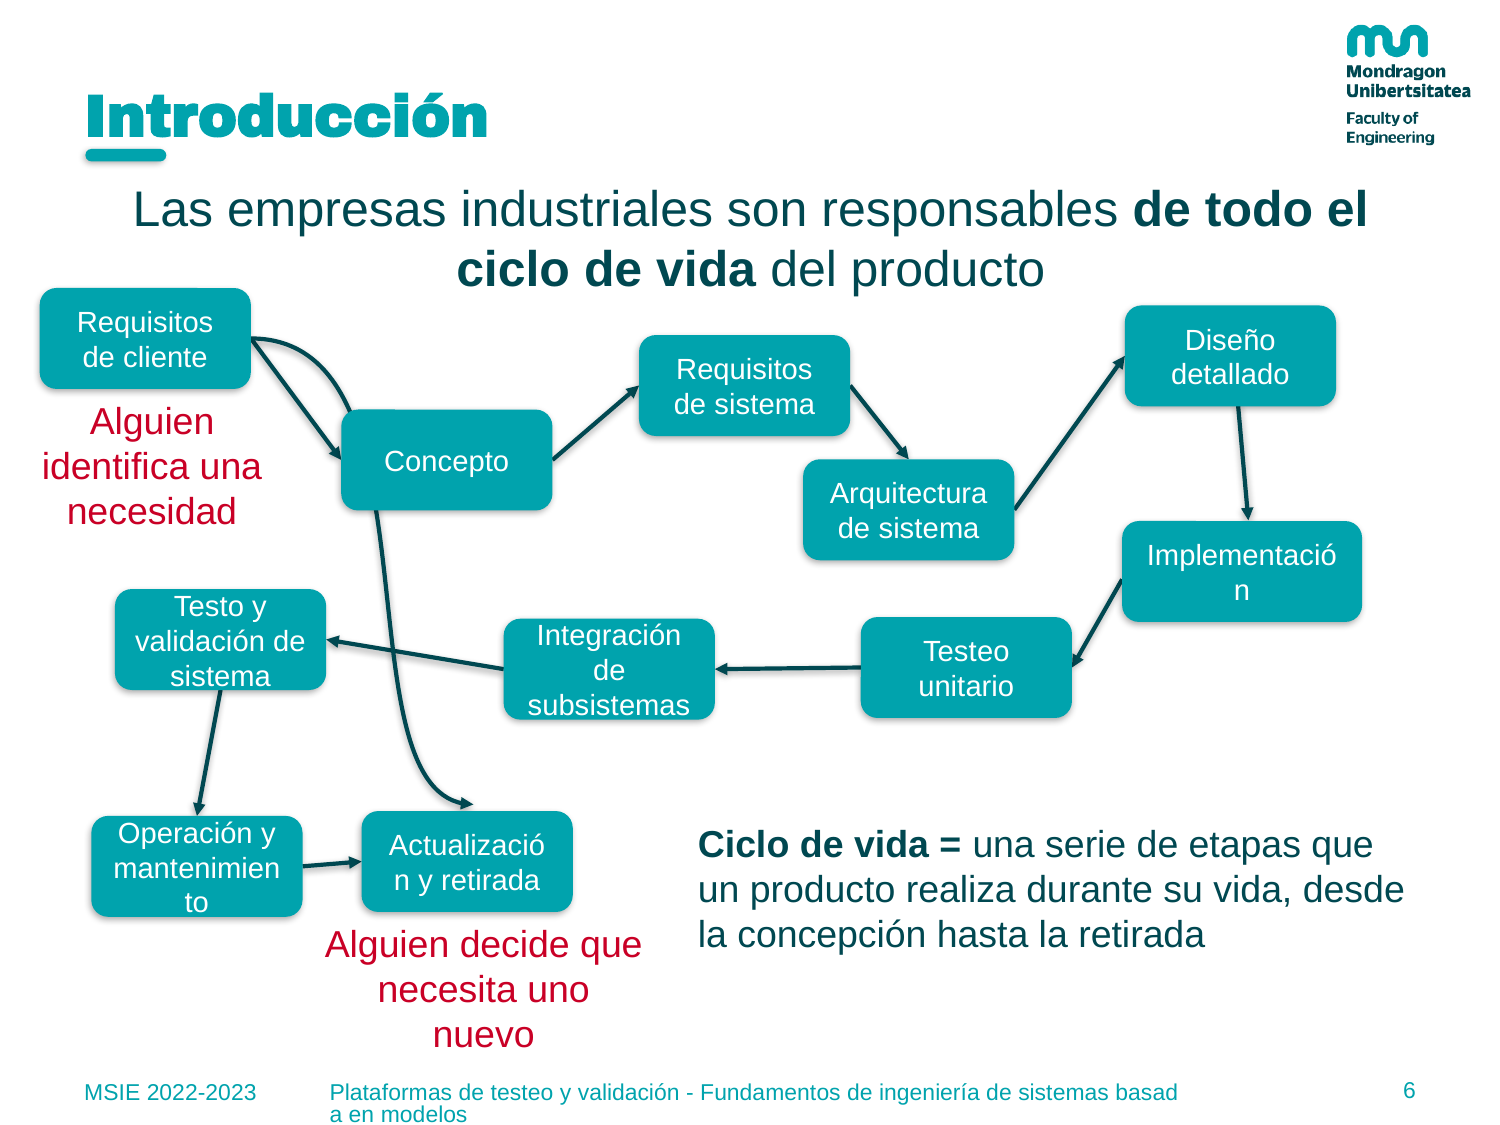

# Introducción
Las empresas industriales son responsables de todo el ciclo de vida del producto

Requisitos de cliente
Diseño detallado
Requisitos de sistema
Alguien identifica una necesidad
Concepto
Arquitectura de sistema
Implementación
Testo y validación de sistema
Testeo unitario
Integración de subsistemas
Actualización y retirada
Ciclo de vida = una serie de etapas que un producto realiza durante su vida, desde la concepción hasta la retirada
Operación y mantenimiento
Alguien decide que necesita uno nuevo
6
MSIE 2022-2023
Plataformas de testeo y validación - Fundamentos de ingeniería de sistemas basada en modelos